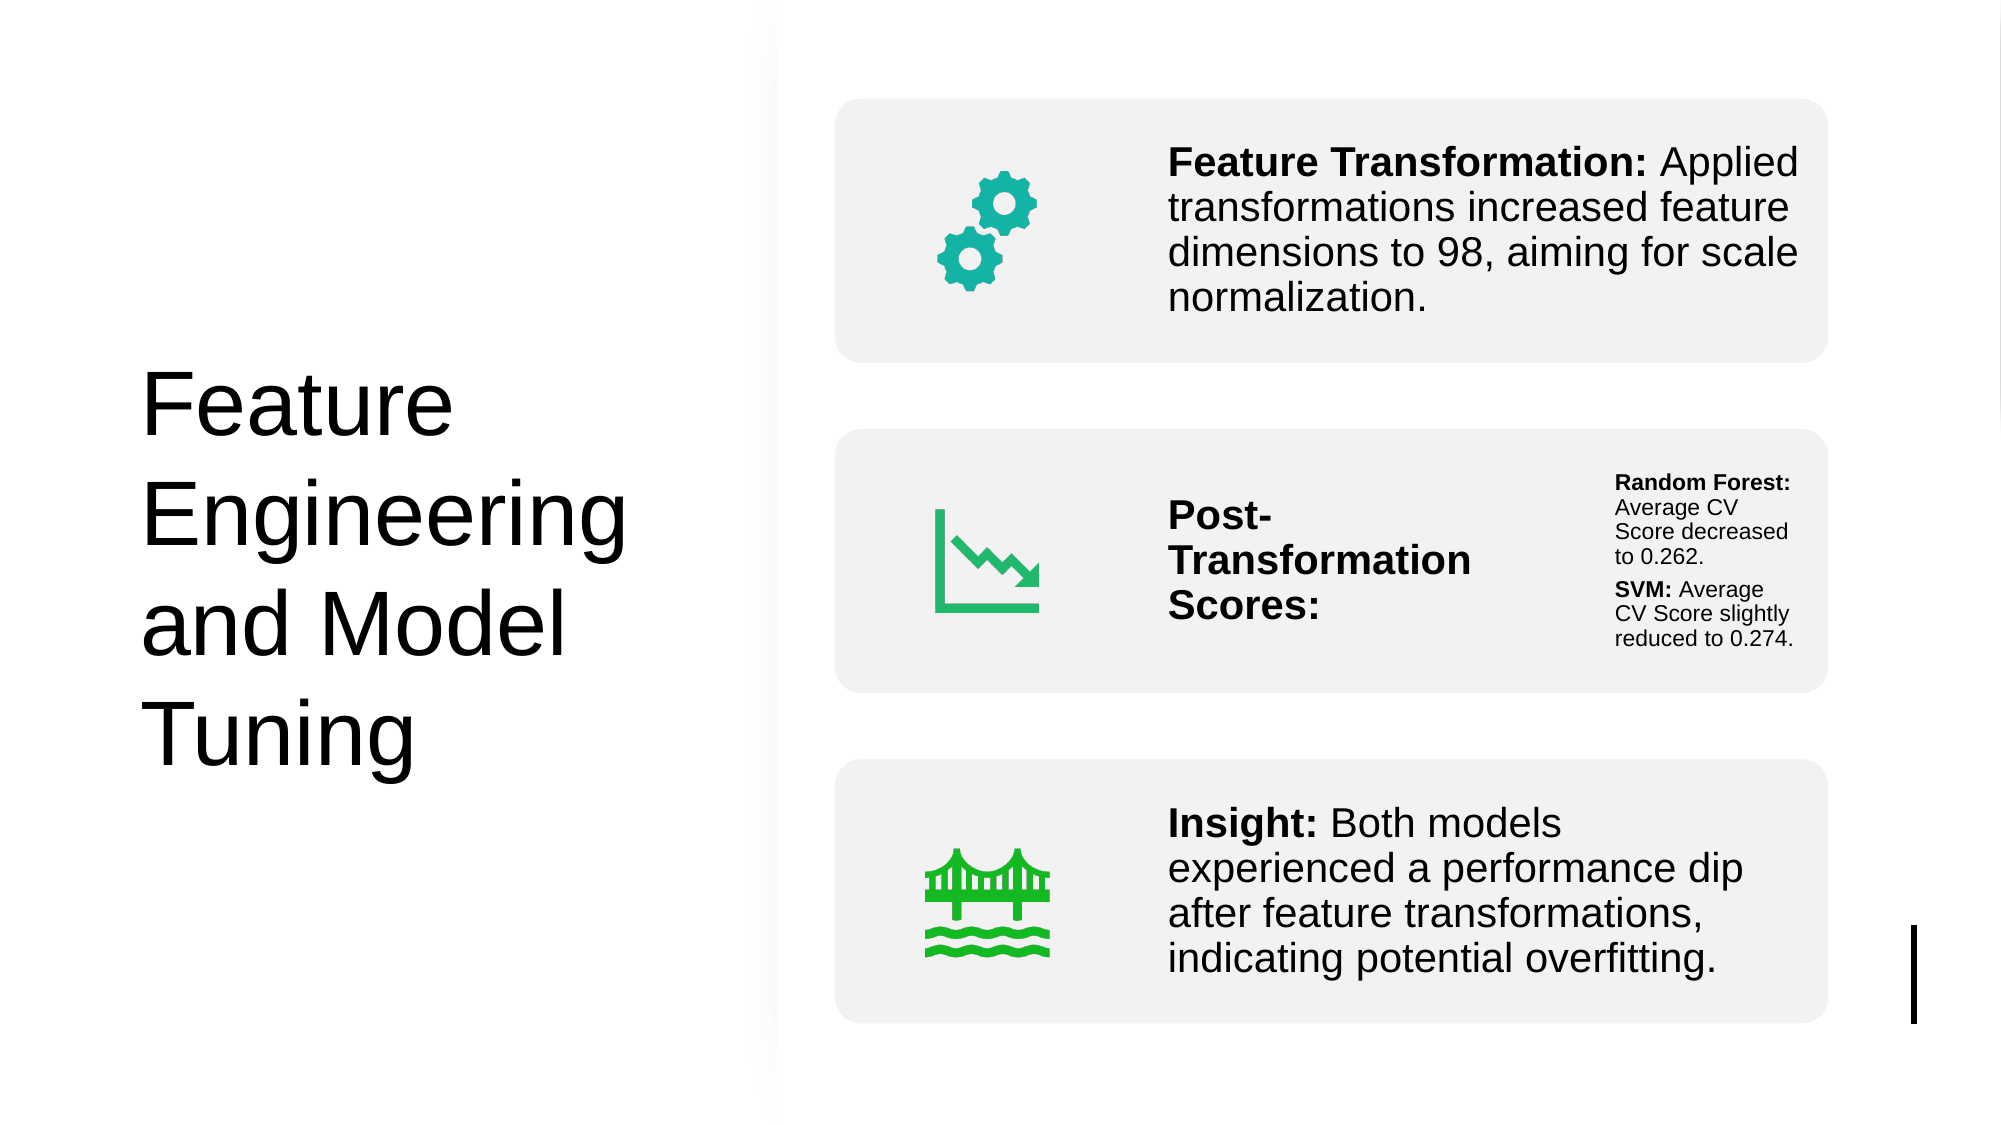

Feature Transformation: Applied transformations increased feature dimensions to 98, aiming for scale normalization.
Post-Transformation Scores:
Random Forest: Average CV Score decreased to 0.262.
SVM: Average CV Score slightly reduced to 0.274.
Insight: Both models experienced a performance dip after feature transformations, indicating potential overfitting.
# Feature Engineering and Model Tuning